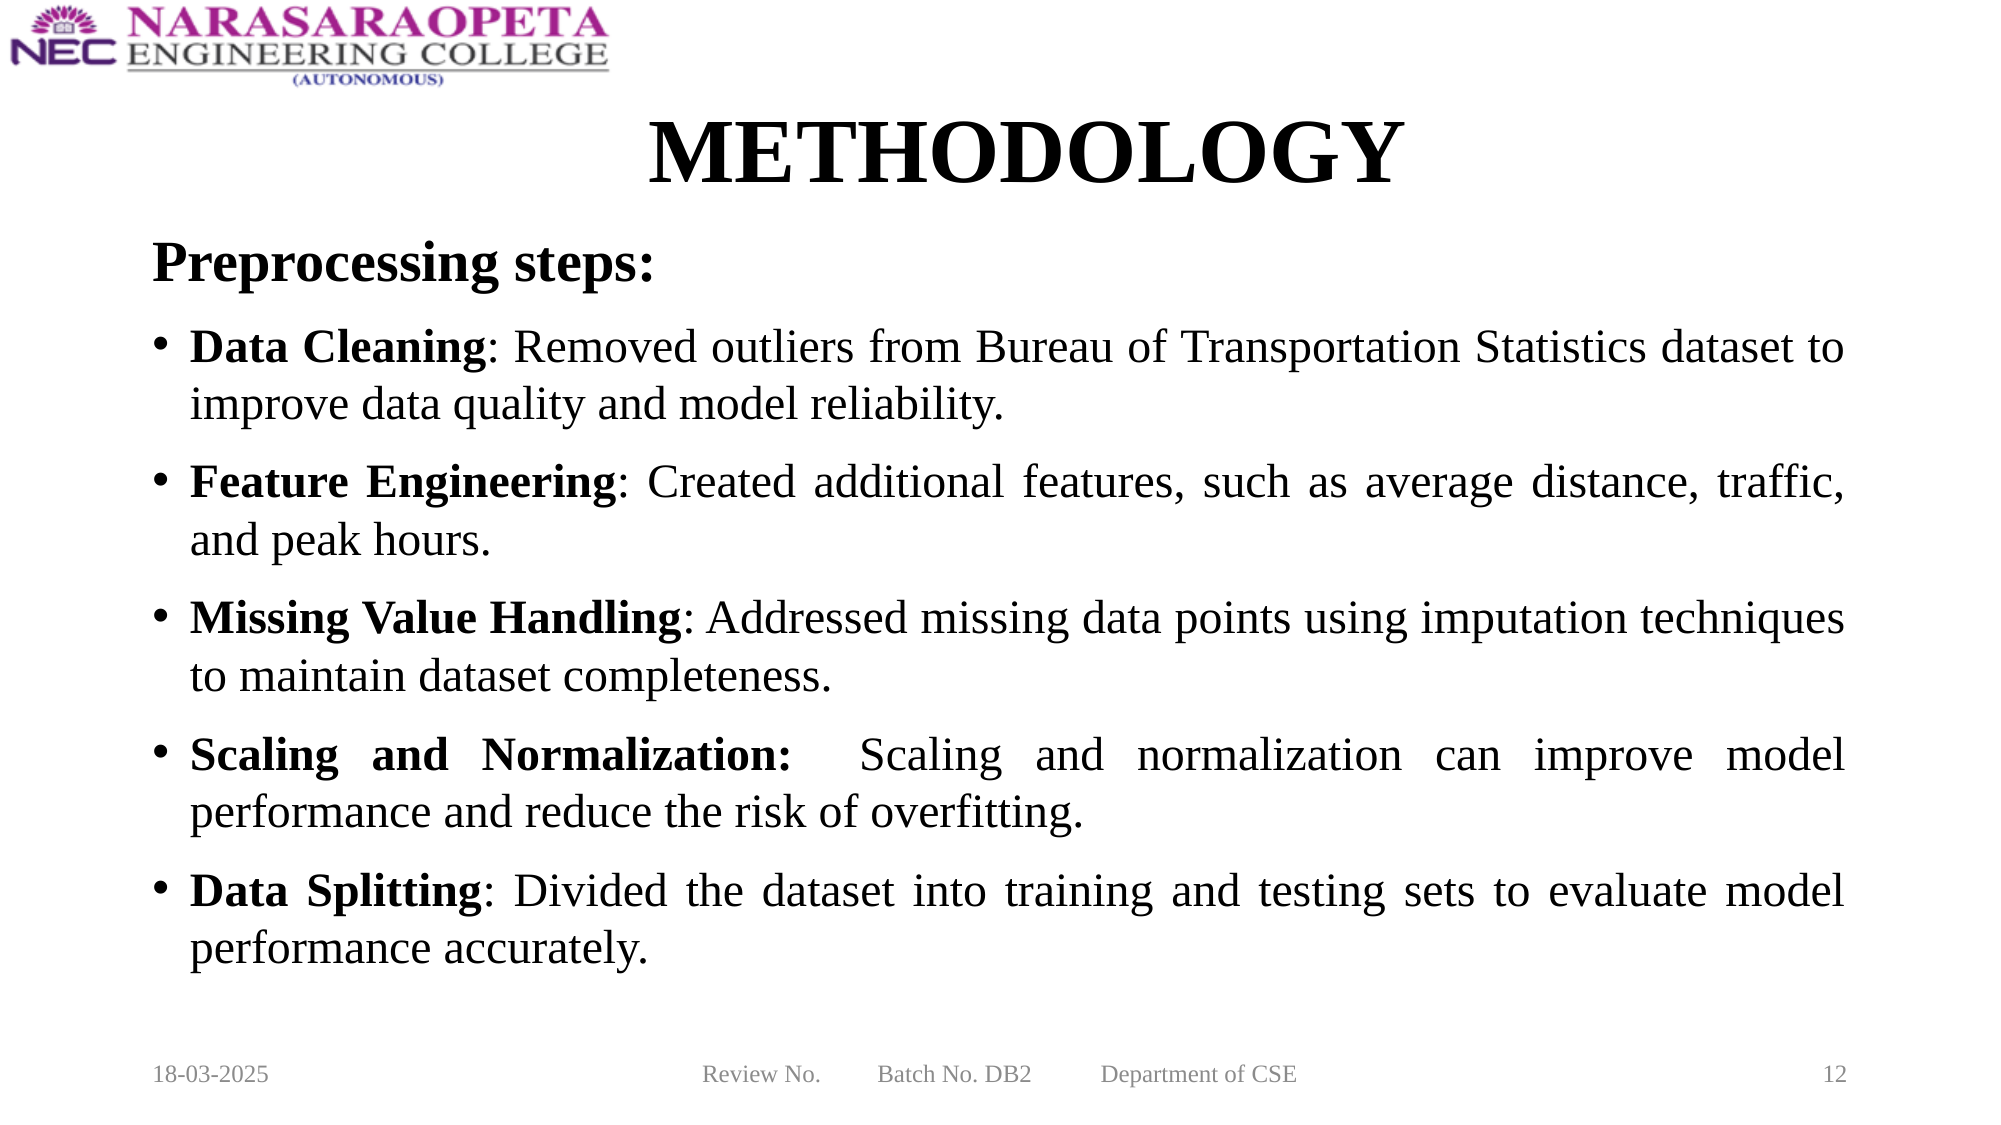

# METHODOLOGY
Preprocessing steps:
Data Cleaning: Removed outliers from Bureau of Transportation Statistics dataset to improve data quality and model reliability.
Feature Engineering: Created additional features, such as average distance, traffic, and peak hours.
Missing Value Handling: Addressed missing data points using imputation techniques to maintain dataset completeness.
Scaling and Normalization:  Scaling and normalization can improve model performance and reduce the risk of overfitting.
Data Splitting: Divided the dataset into training and testing sets to evaluate model performance accurately.

18-03-2025
Review No.         Batch No. DB2           Department of CSE
12